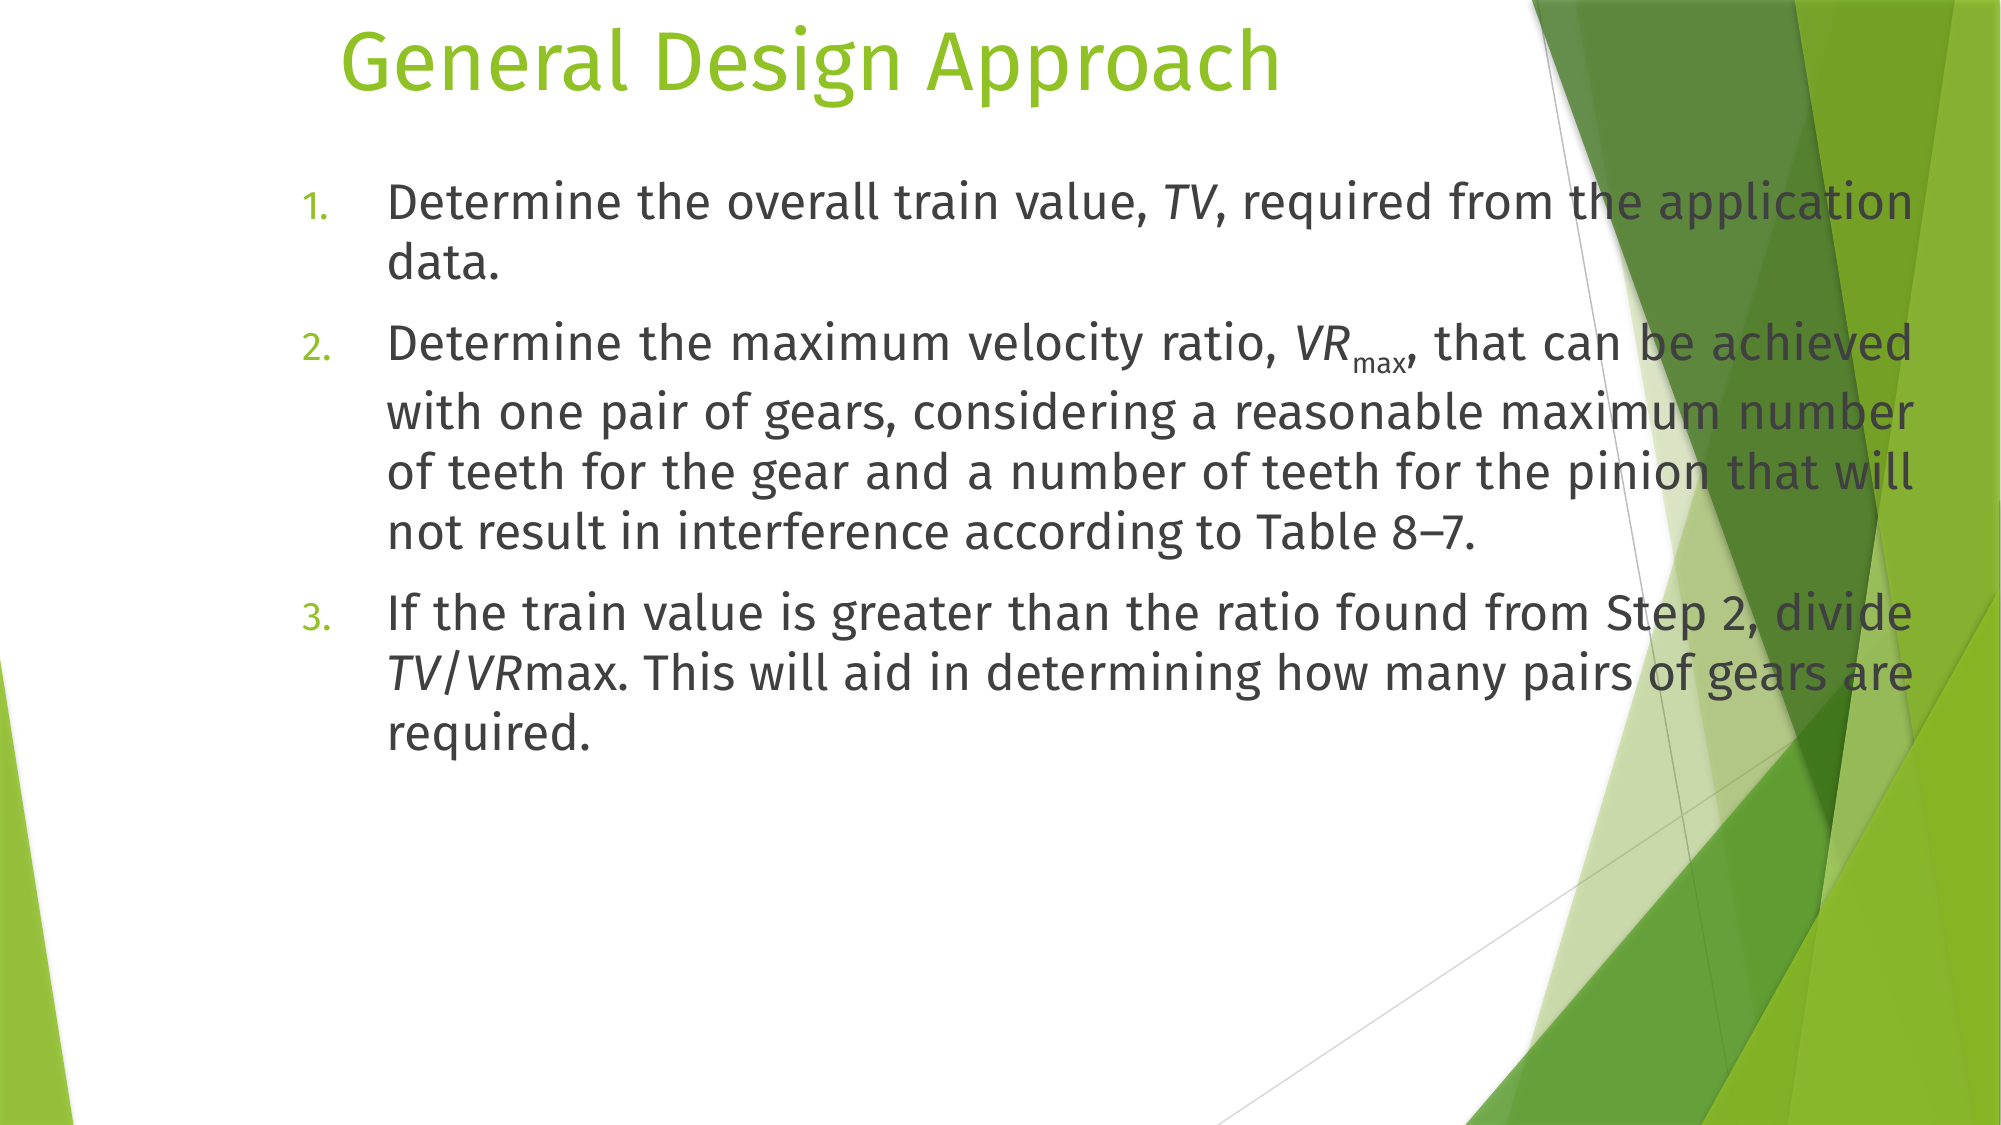

# General Design Approach
Determine the overall train value, TV, required from the application data.
Determine the maximum velocity ratio, VRmax, that can be achieved with one pair of gears, considering a reasonable maximum number of teeth for the gear and a number of teeth for the pinion that will not result in interference according to Table 8–7.
If the train value is greater than the ratio found from Step 2, divide TV/VRmax. This will aid in determining how many pairs of gears are required.